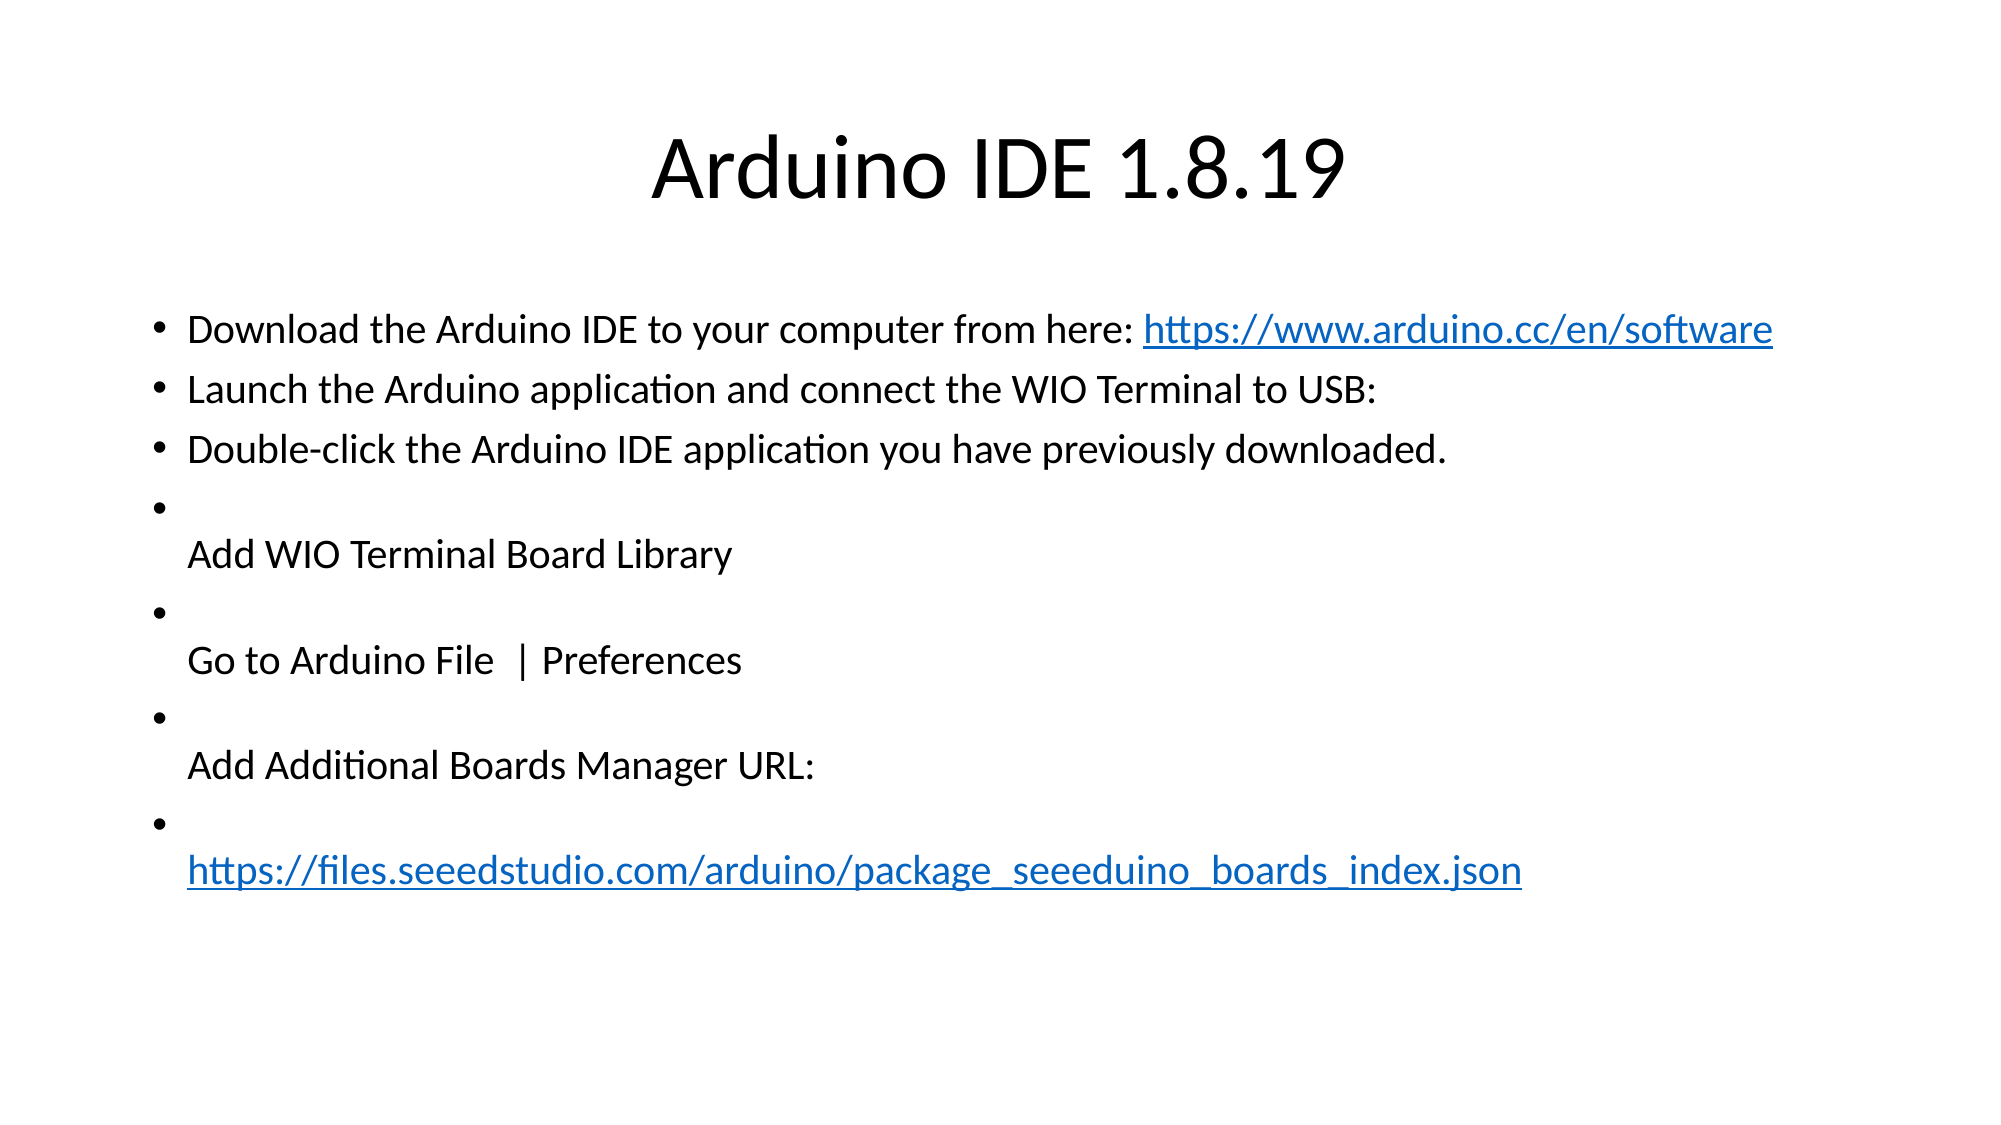

# Arduino IDE 1.8.19
Download the Arduino IDE to your computer from here: https://www.arduino.cc/en/software
Launch the Arduino application and connect the WIO Terminal to USB:
Double-click the Arduino IDE application you have previously downloaded.
Add WIO Terminal Board Library
Go to Arduino File  | Preferences
Add Additional Boards Manager URL:
https://files.seeedstudio.com/arduino/package_seeeduino_boards_index.json